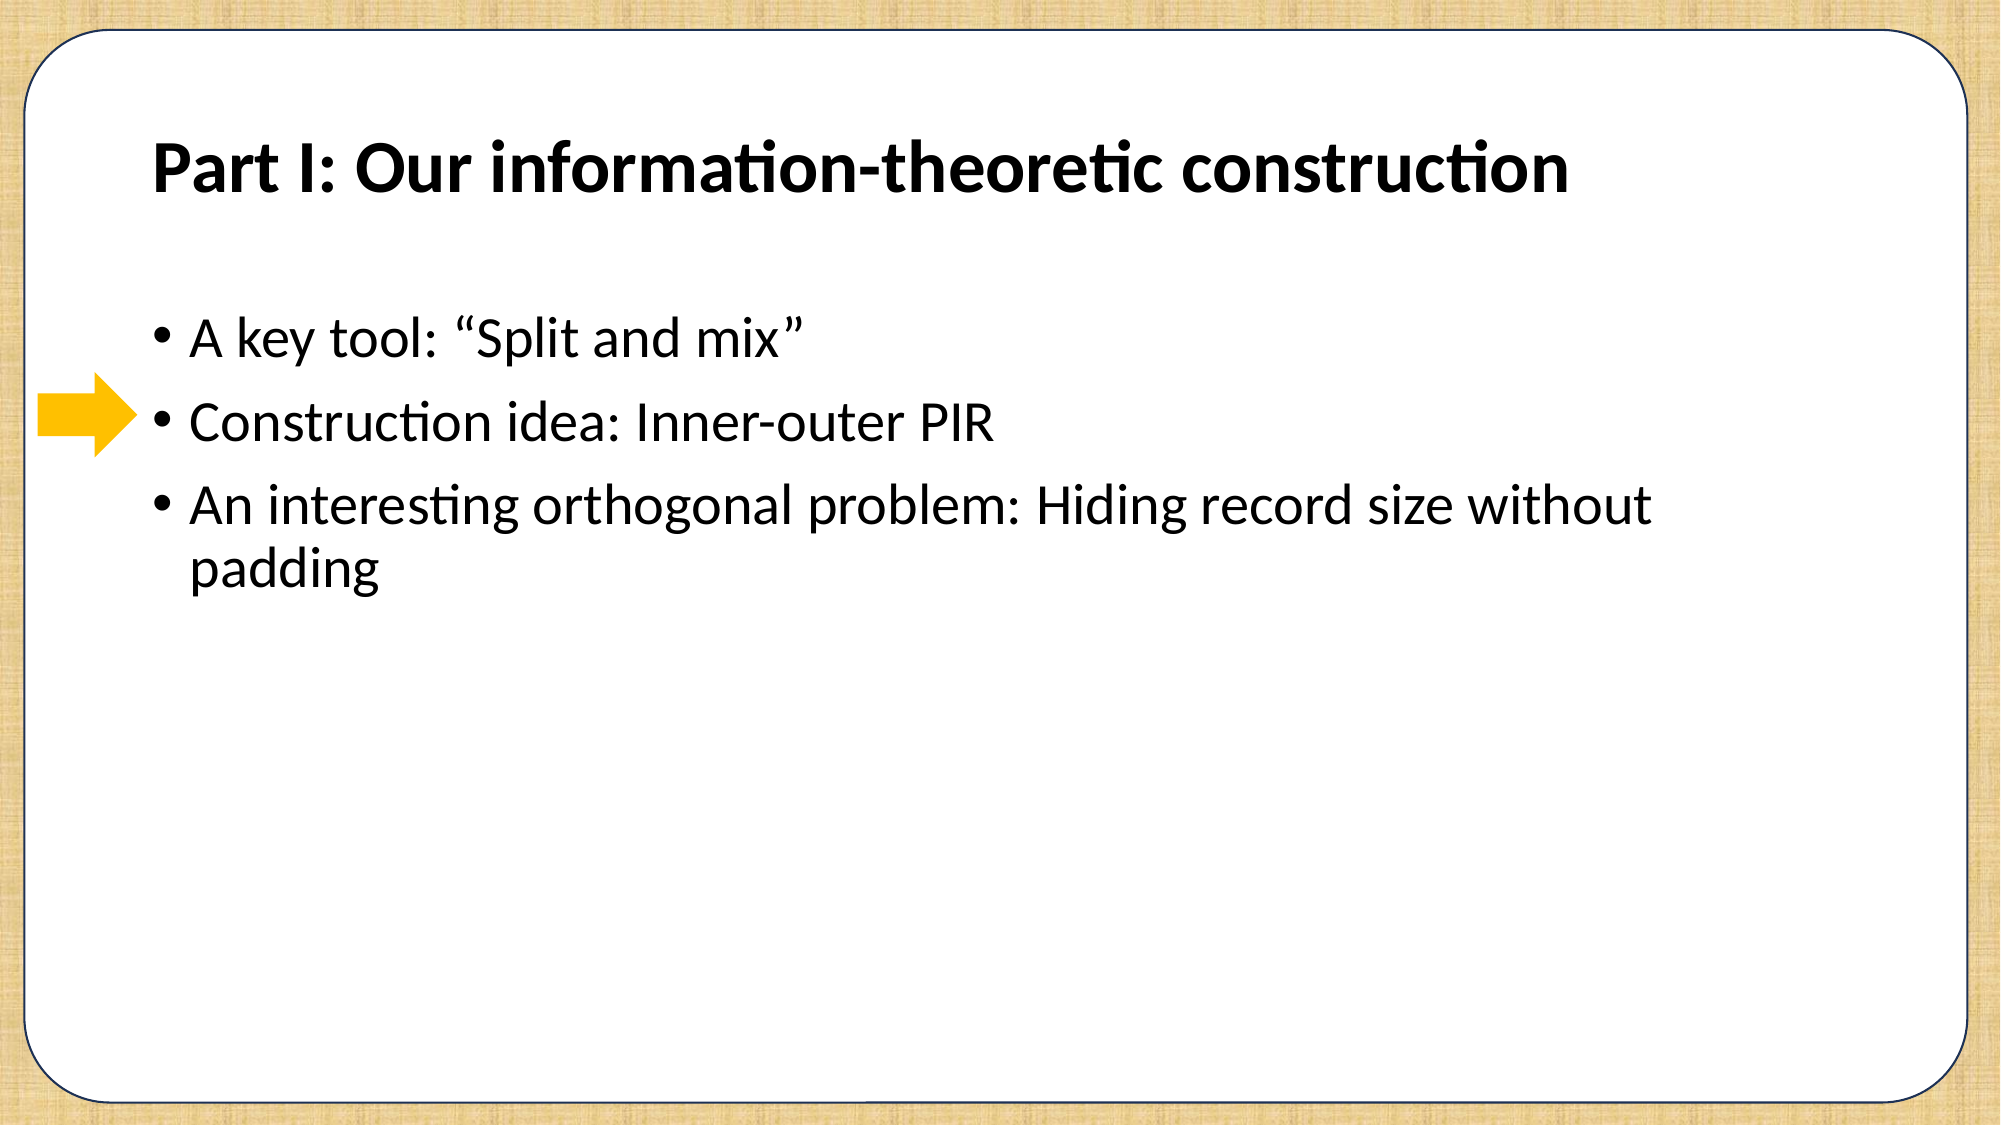

# Part I: Our information-theoretic construction
A key tool: “Split and mix”
Construction idea: Inner-outer PIR
An interesting orthogonal problem: Hiding record size without padding

27